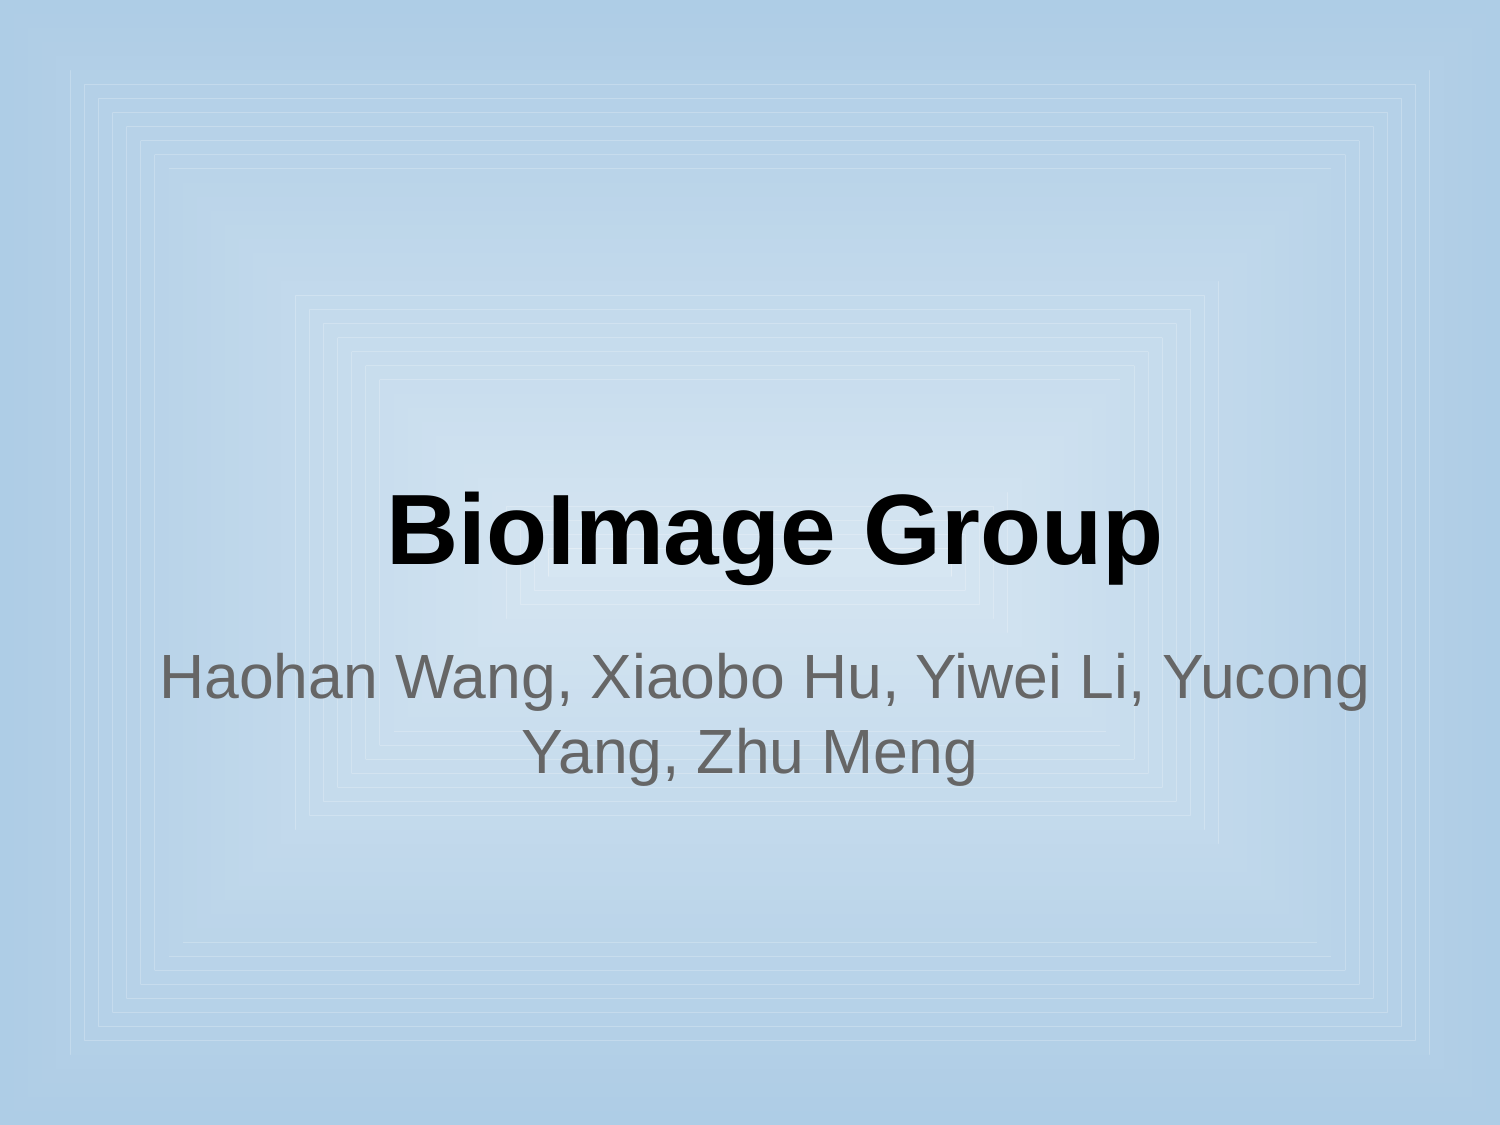

# BioImage Group
Haohan Wang, Xiaobo Hu, Yiwei Li, Yucong Yang, Zhu Meng